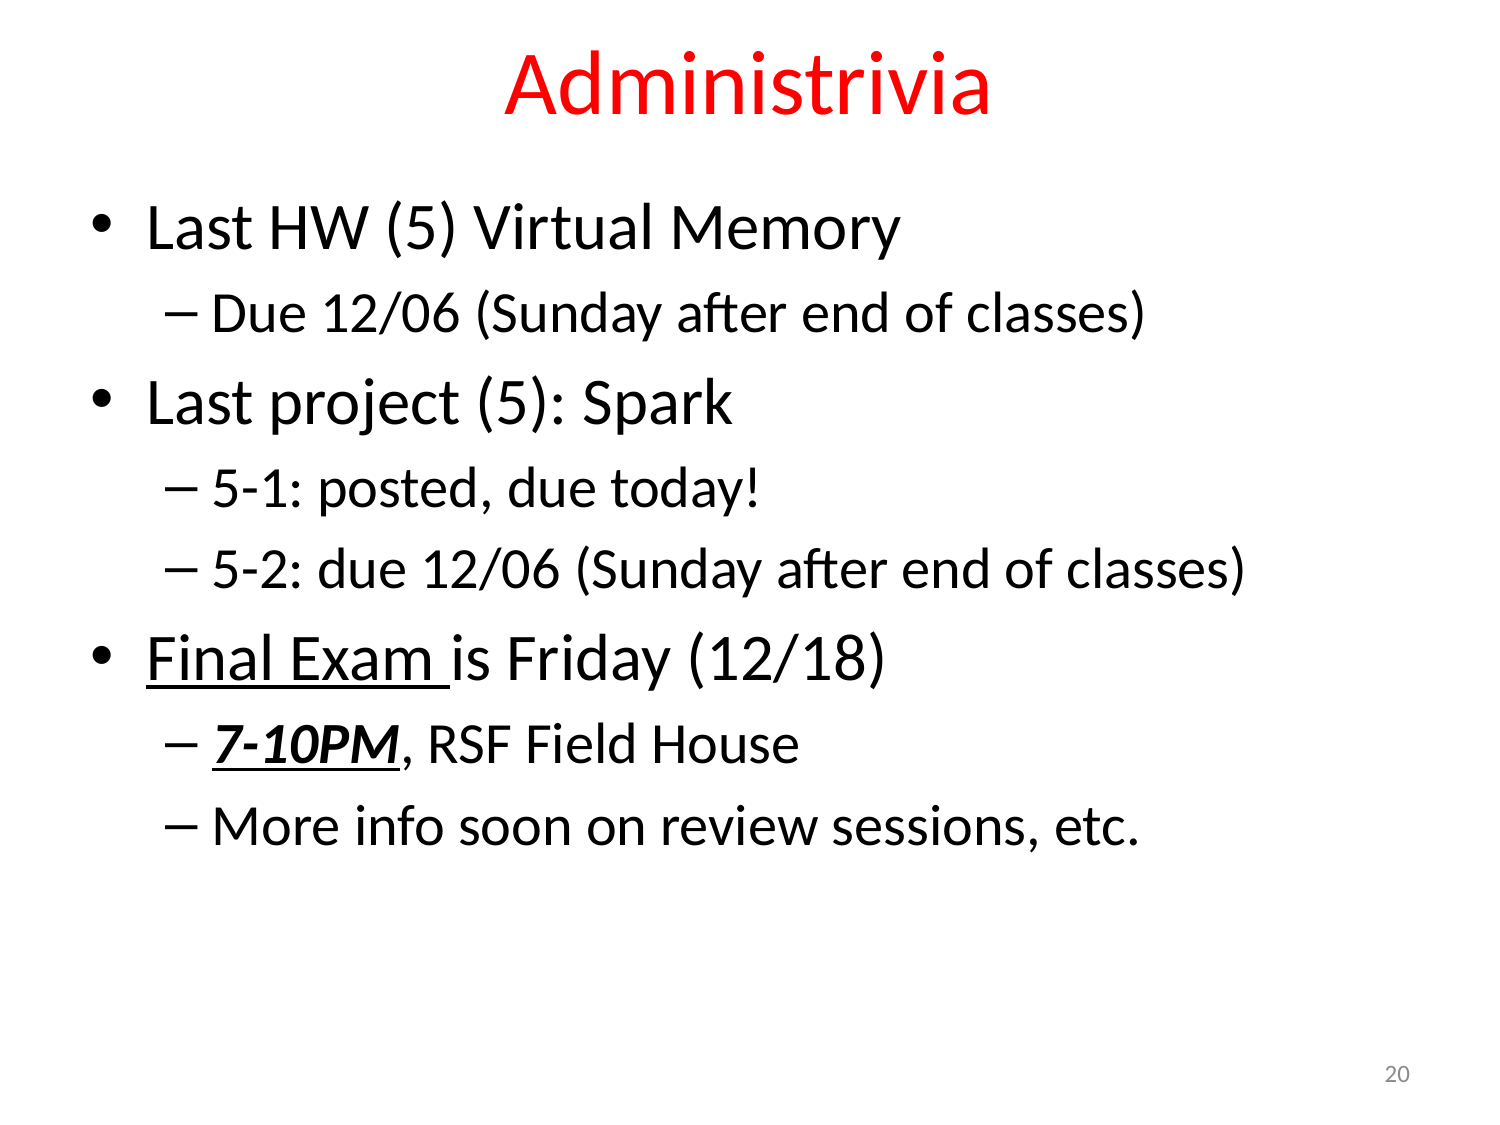

# Administrivia
Last HW (5) Virtual Memory
Due 12/06 (Sunday after end of classes)
Last project (5): Spark
5-1: posted, due today!
5-2: due 12/06 (Sunday after end of classes)
Final Exam is Friday (12/18)
7-10PM, RSF Field House
More info soon on review sessions, etc.
20